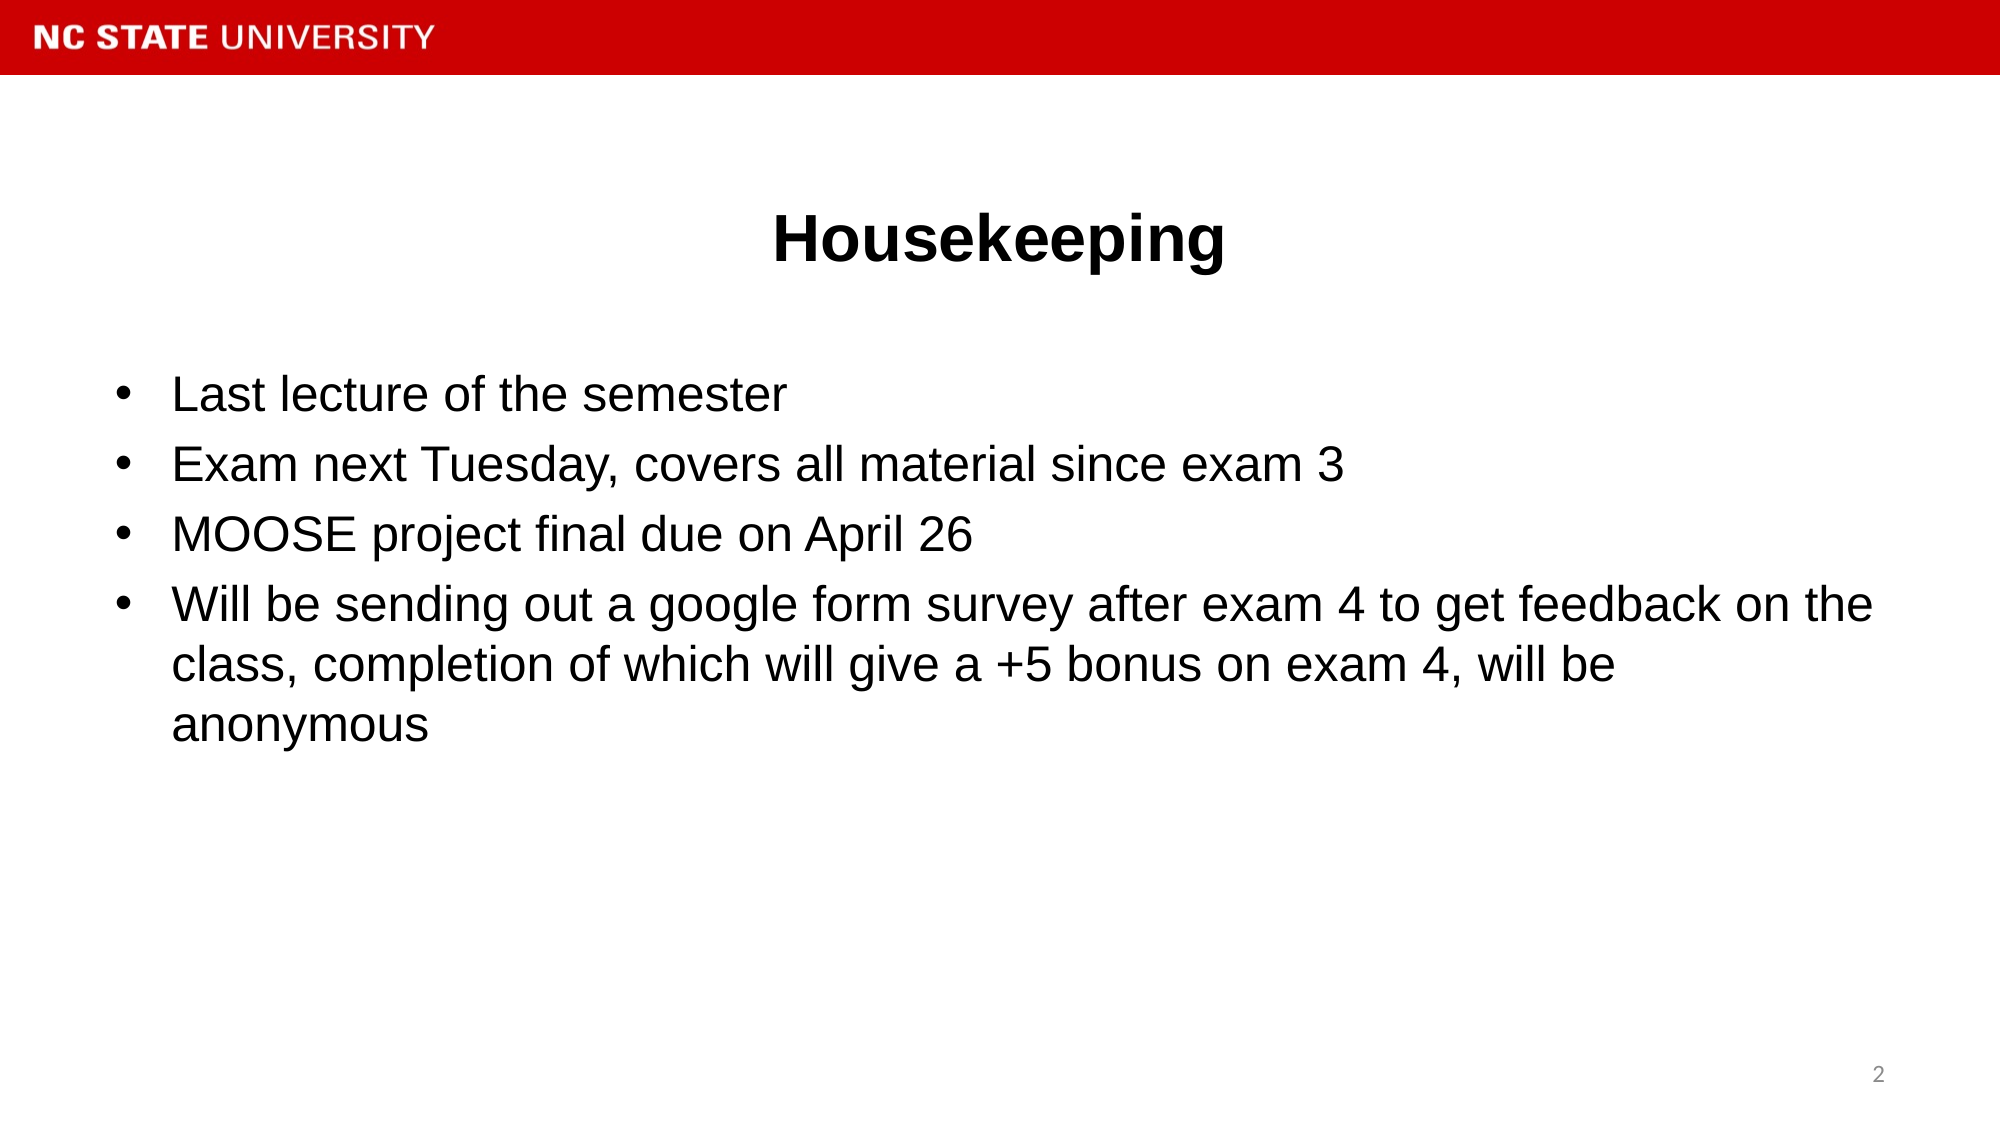

# Housekeeping
Last lecture of the semester
Exam next Tuesday, covers all material since exam 3
MOOSE project final due on April 26
Will be sending out a google form survey after exam 4 to get feedback on the class, completion of which will give a +5 bonus on exam 4, will be anonymous

2